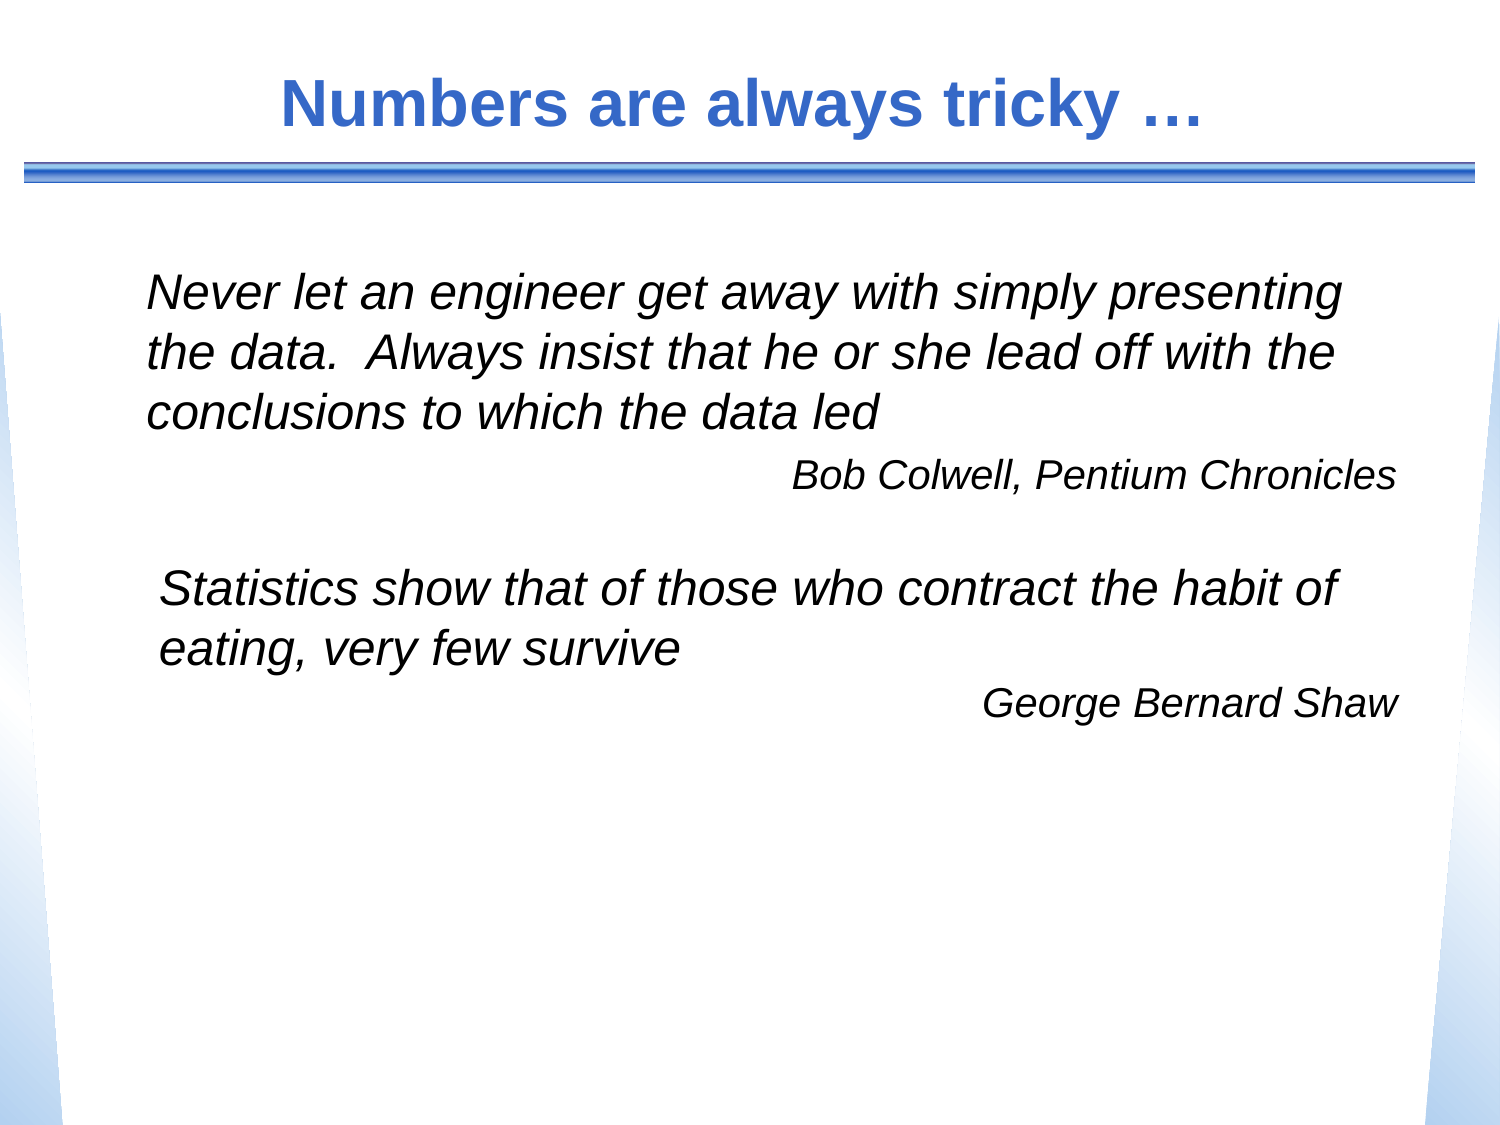

# Numbers are always tricky …
    Never let an engineer get away with simply presenting the data.  Always insist that he or she lead off with the conclusions to which the data led
Bob Colwell, Pentium Chronicles
Statistics show that of those who contract the habit of eating, very few survive
George Bernard Shaw